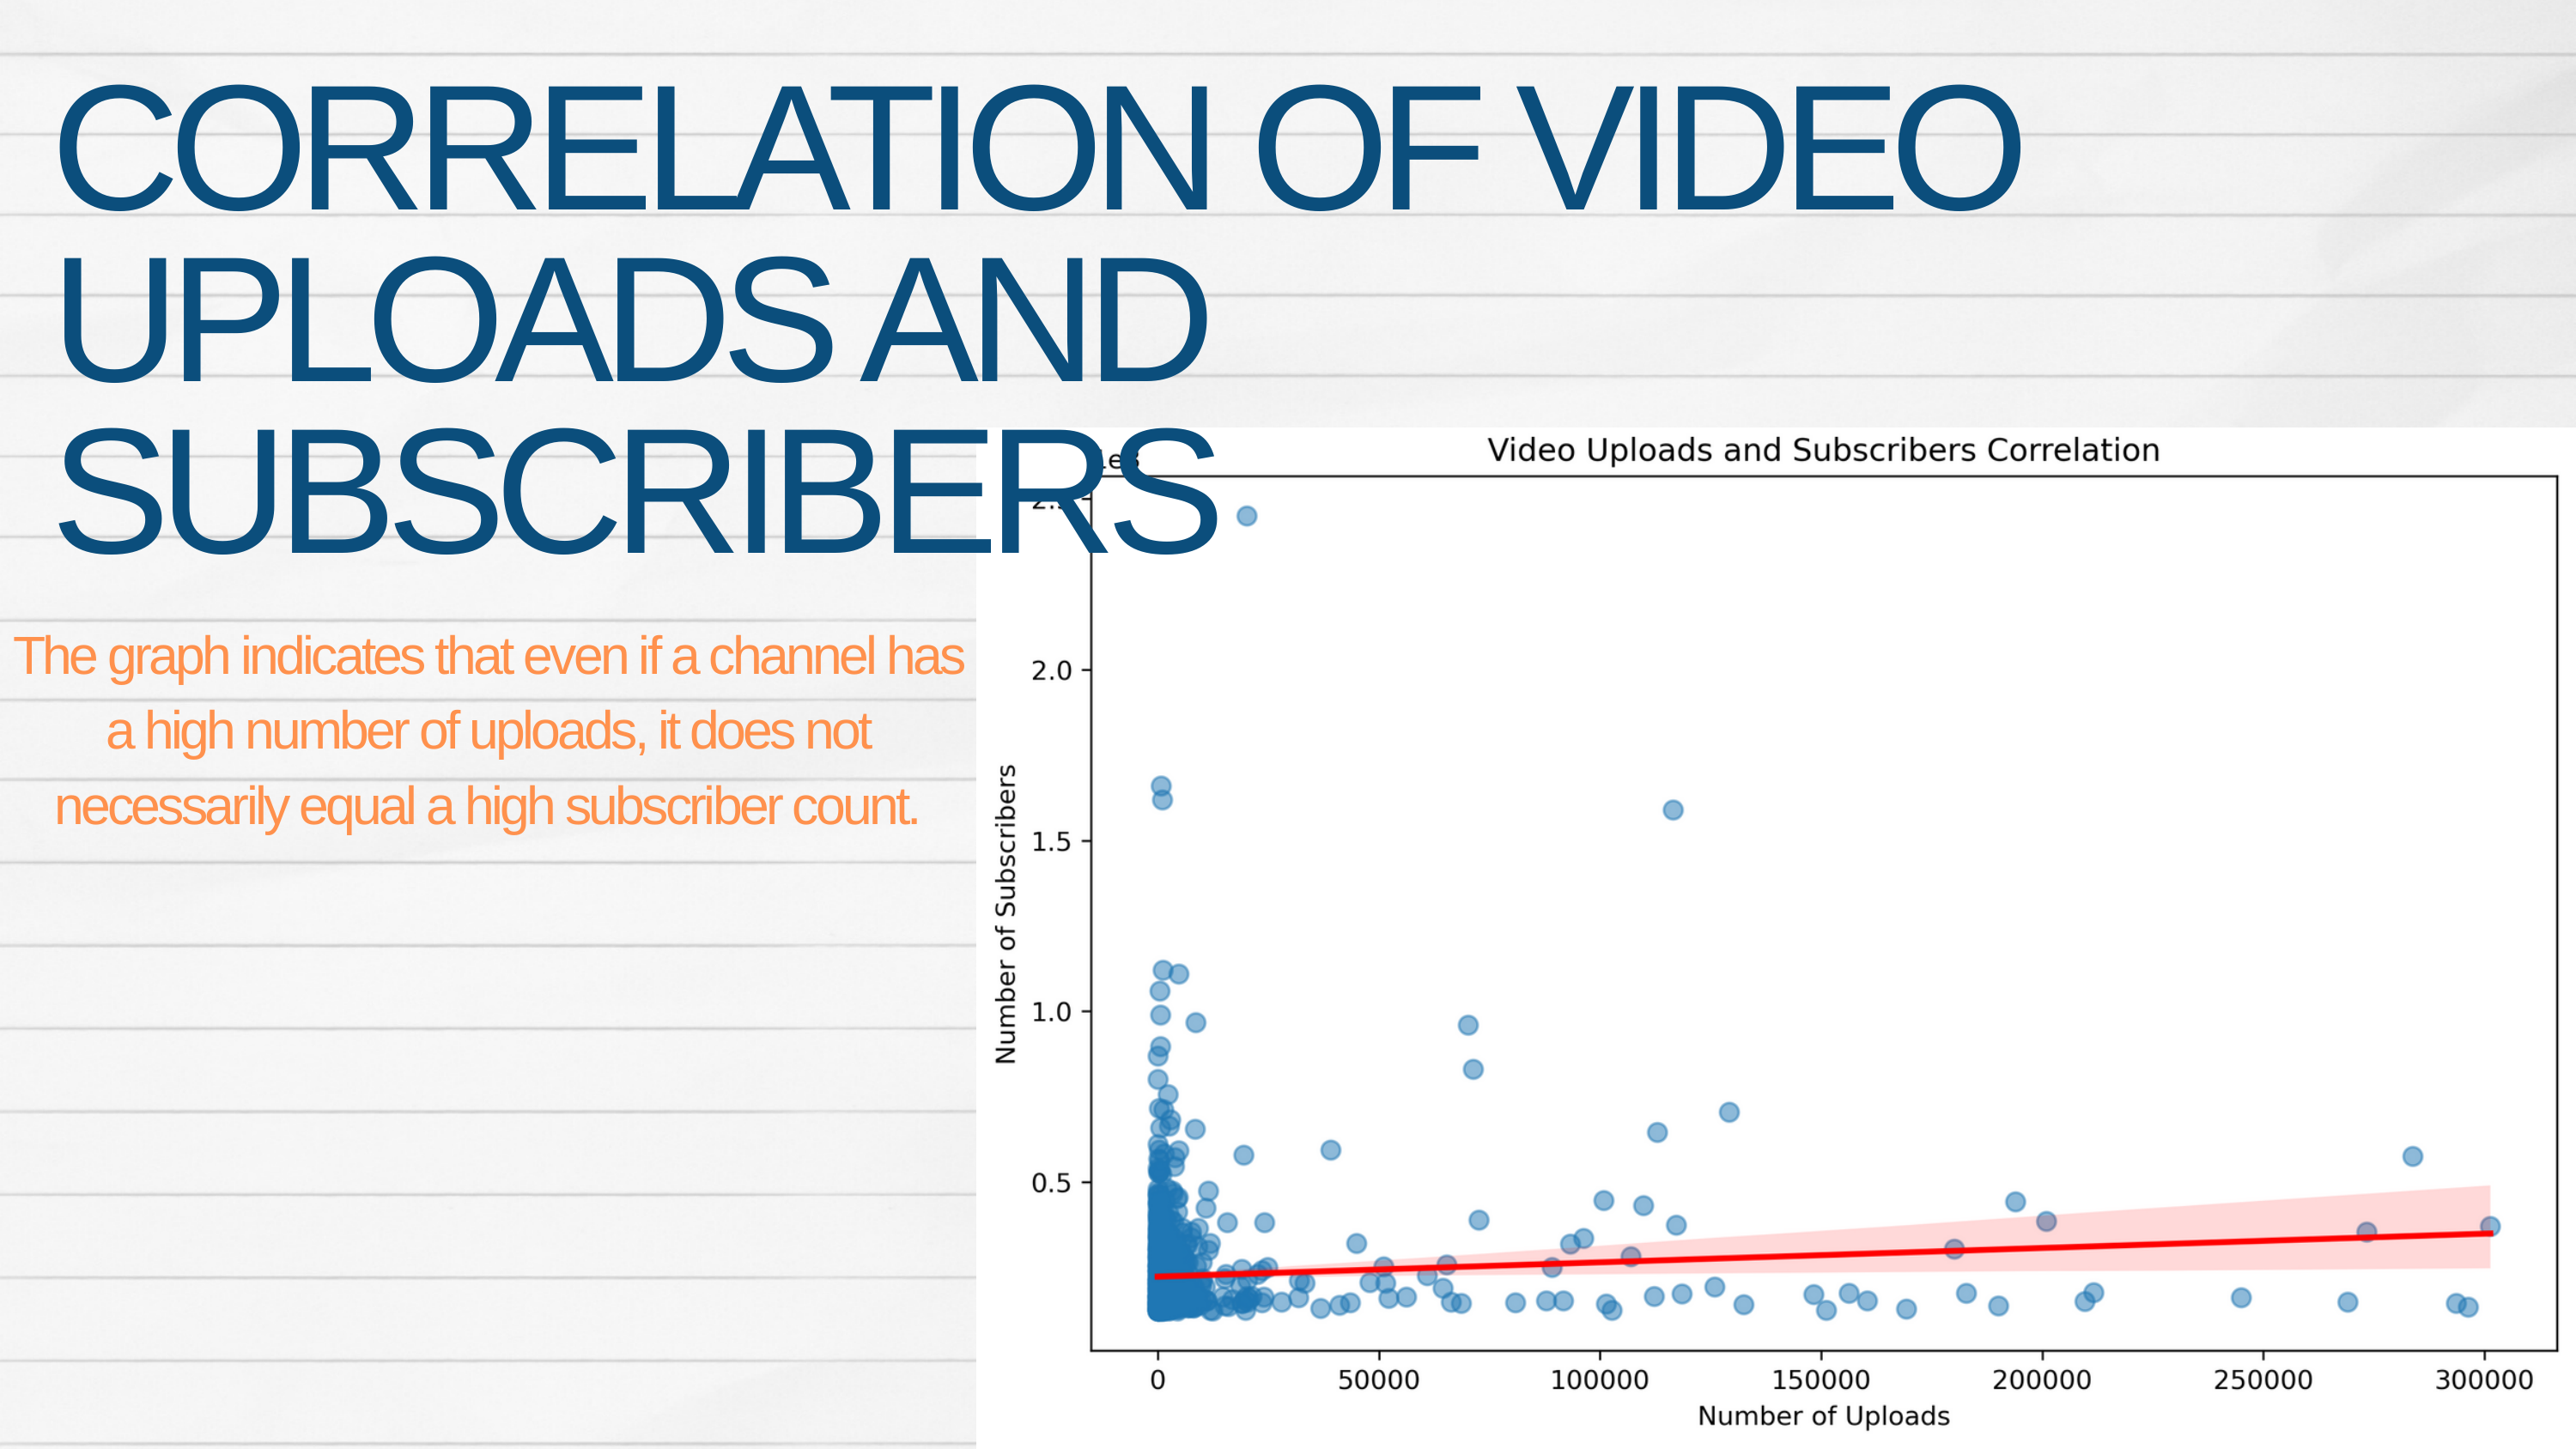

CORRELATION OF VIDEO UPLOADS AND SUBSCRIBERS

The graph indicates that even if a channel has a high number of uploads, it does not necessarily equal a high subscriber count.